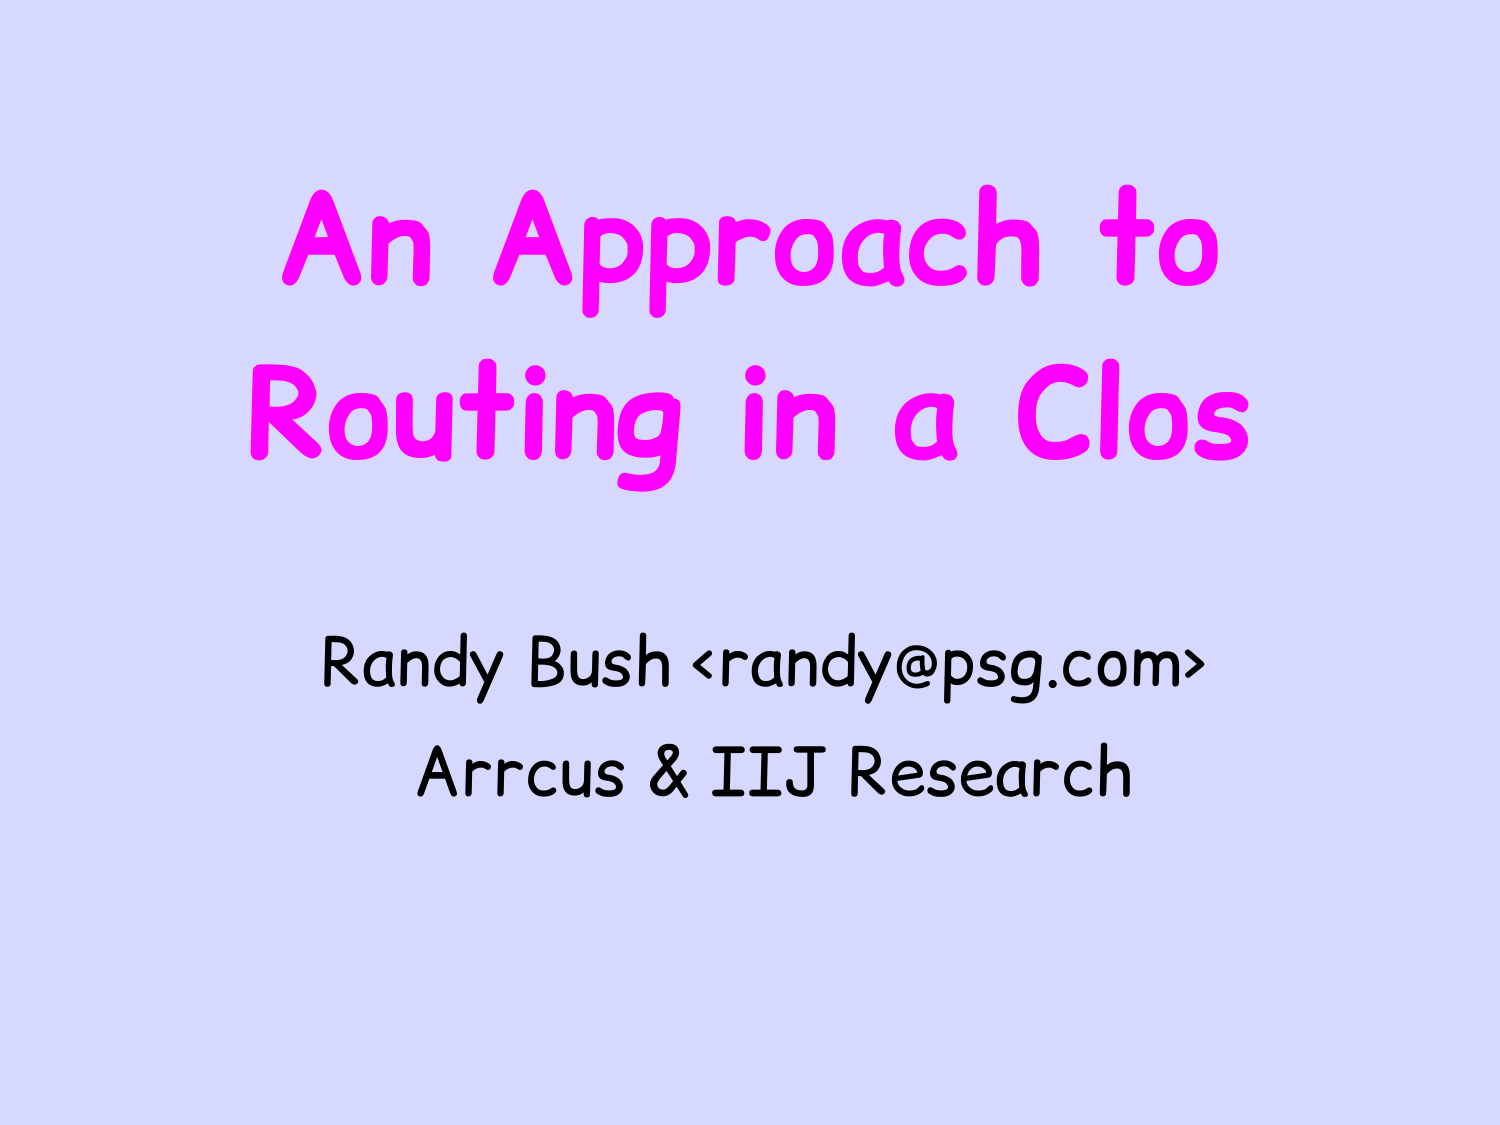

# An Approach to Routing in a Clos
Randy Bush <randy@psg.com>
Arrcus & IIJ Research